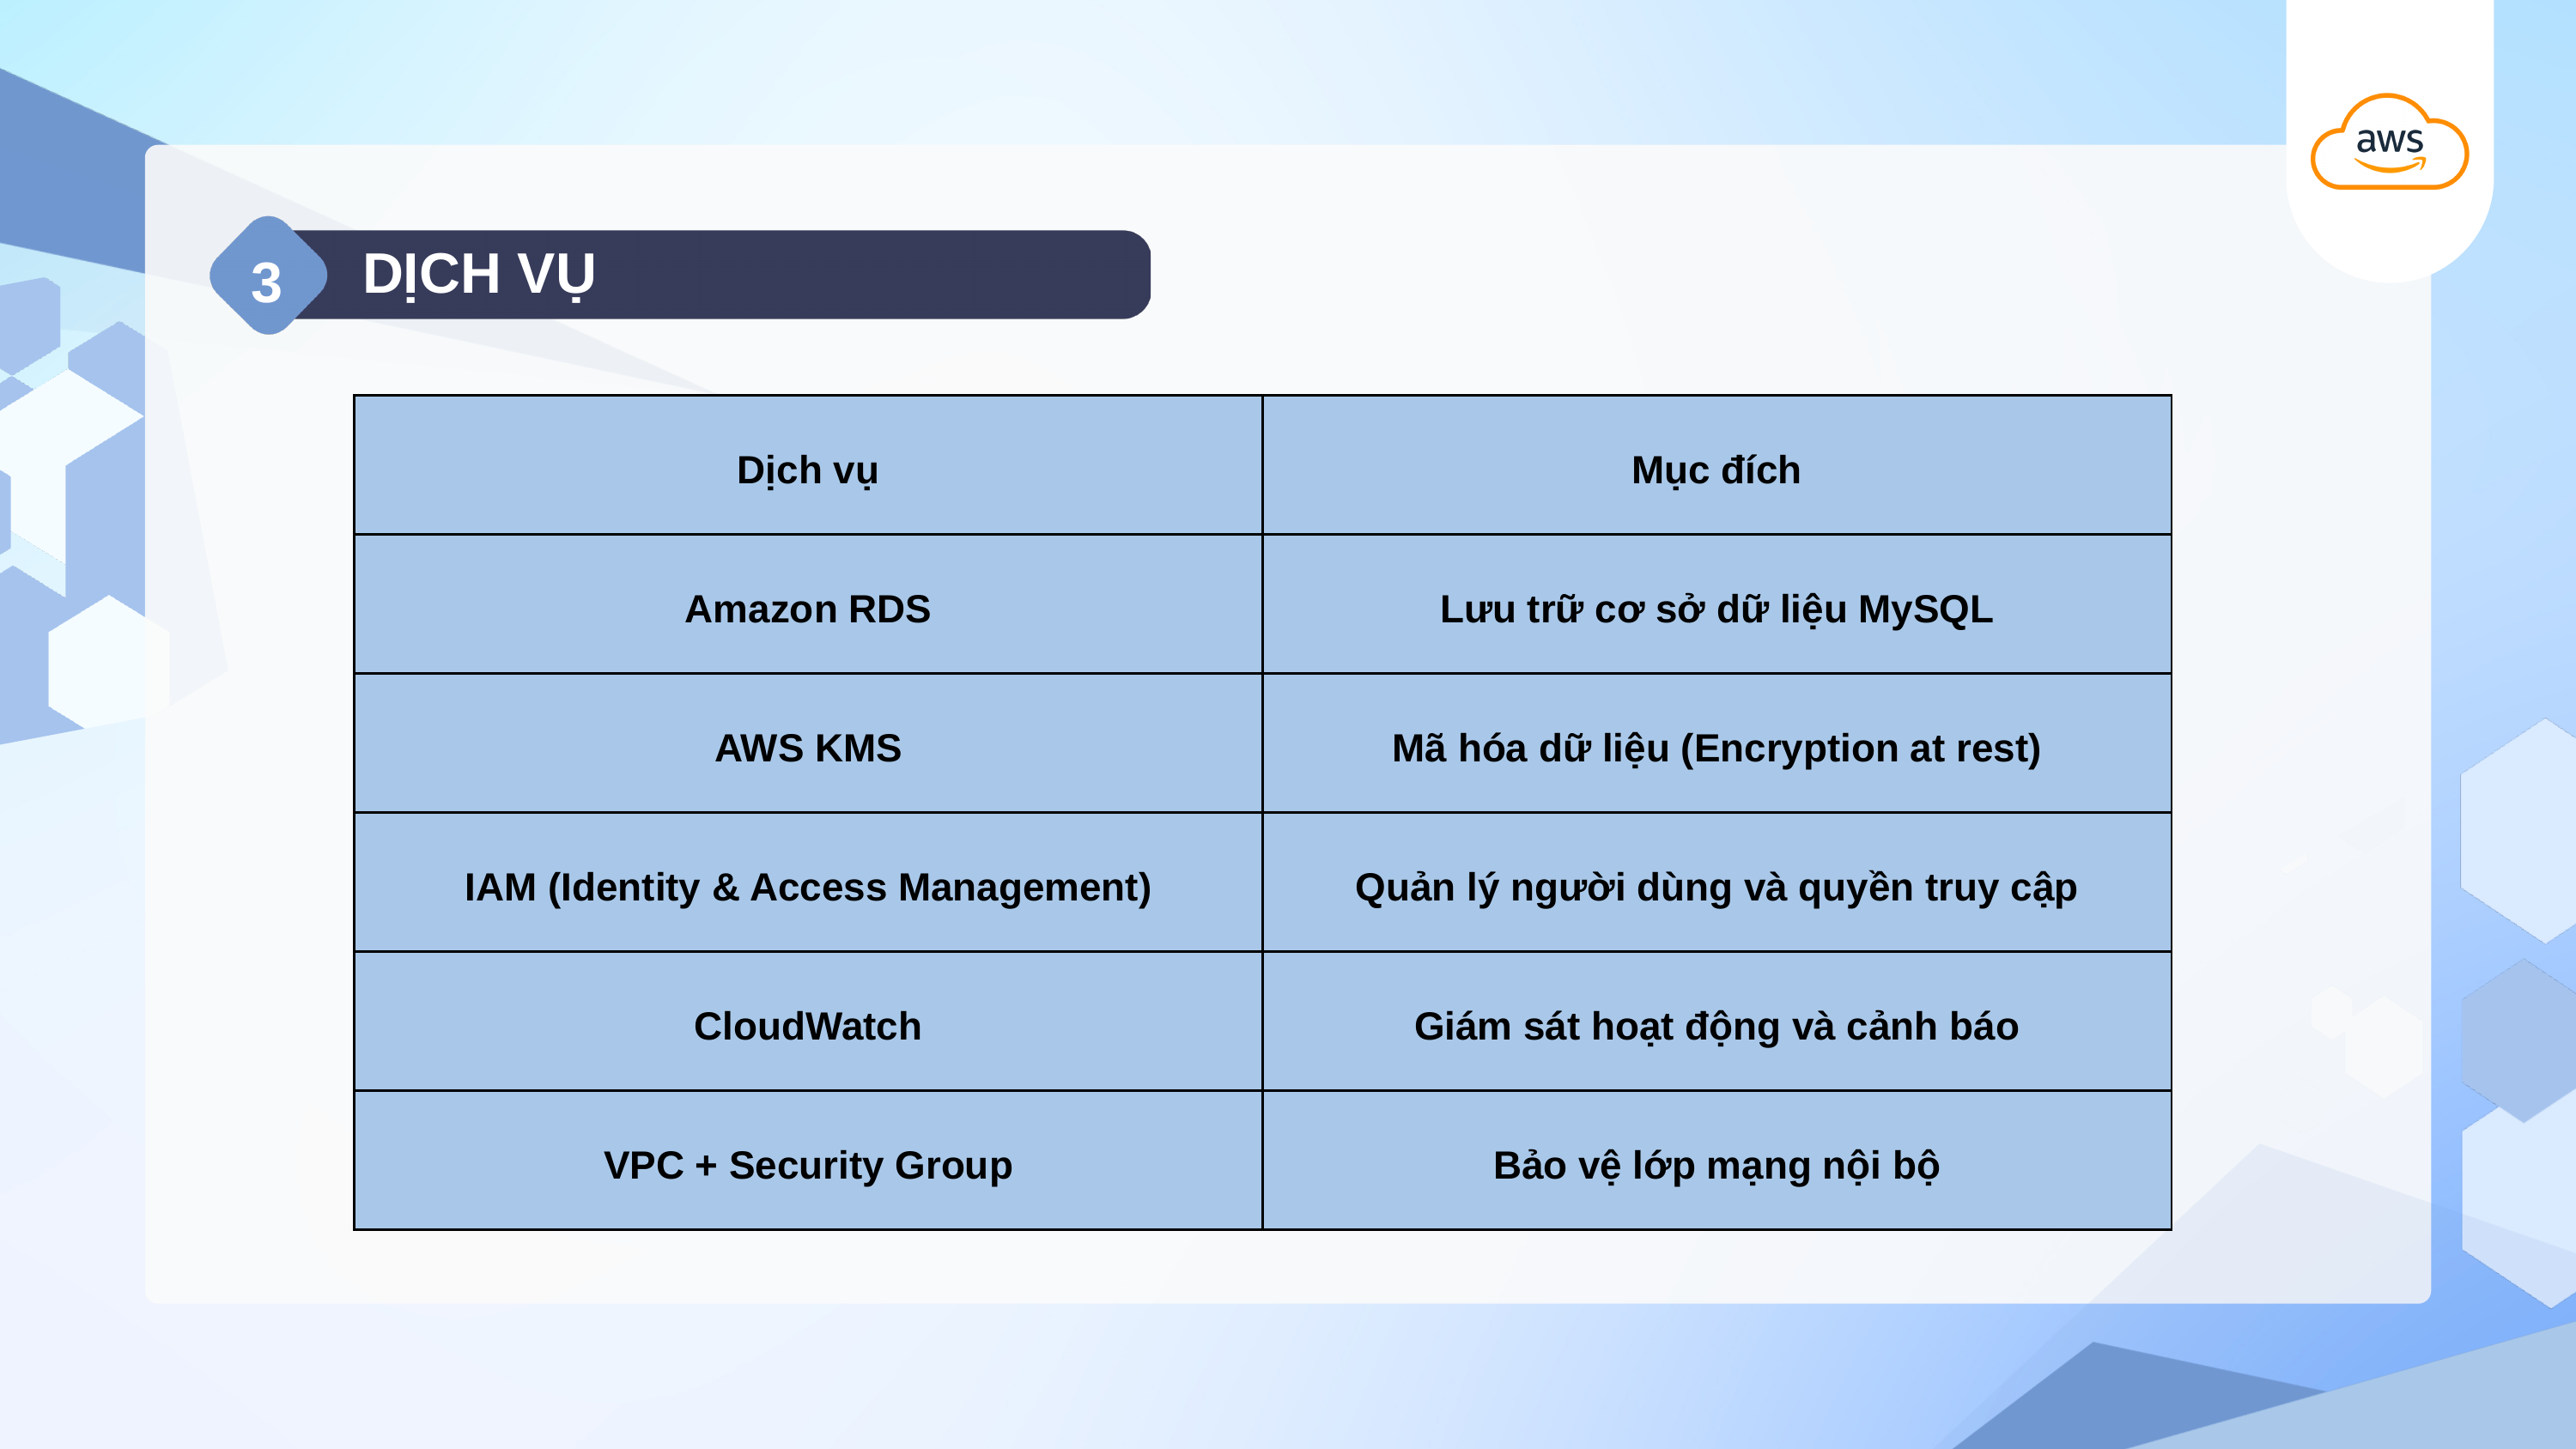

3
DỊCH VỤ

| Dịch vụ | Mục đích |
| --- | --- |
| Amazon RDS | Lưu trữ cơ sở dữ liệu MySQL |
| AWS KMS | Mã hóa dữ liệu (Encryption at rest) |
| IAM (Identity & Access Management) | Quản lý người dùng và quyền truy cập |
| CloudWatch | Giám sát hoạt động và cảnh báo |
| VPC + Security Group | Bảo vệ lớp mạng nội bộ |